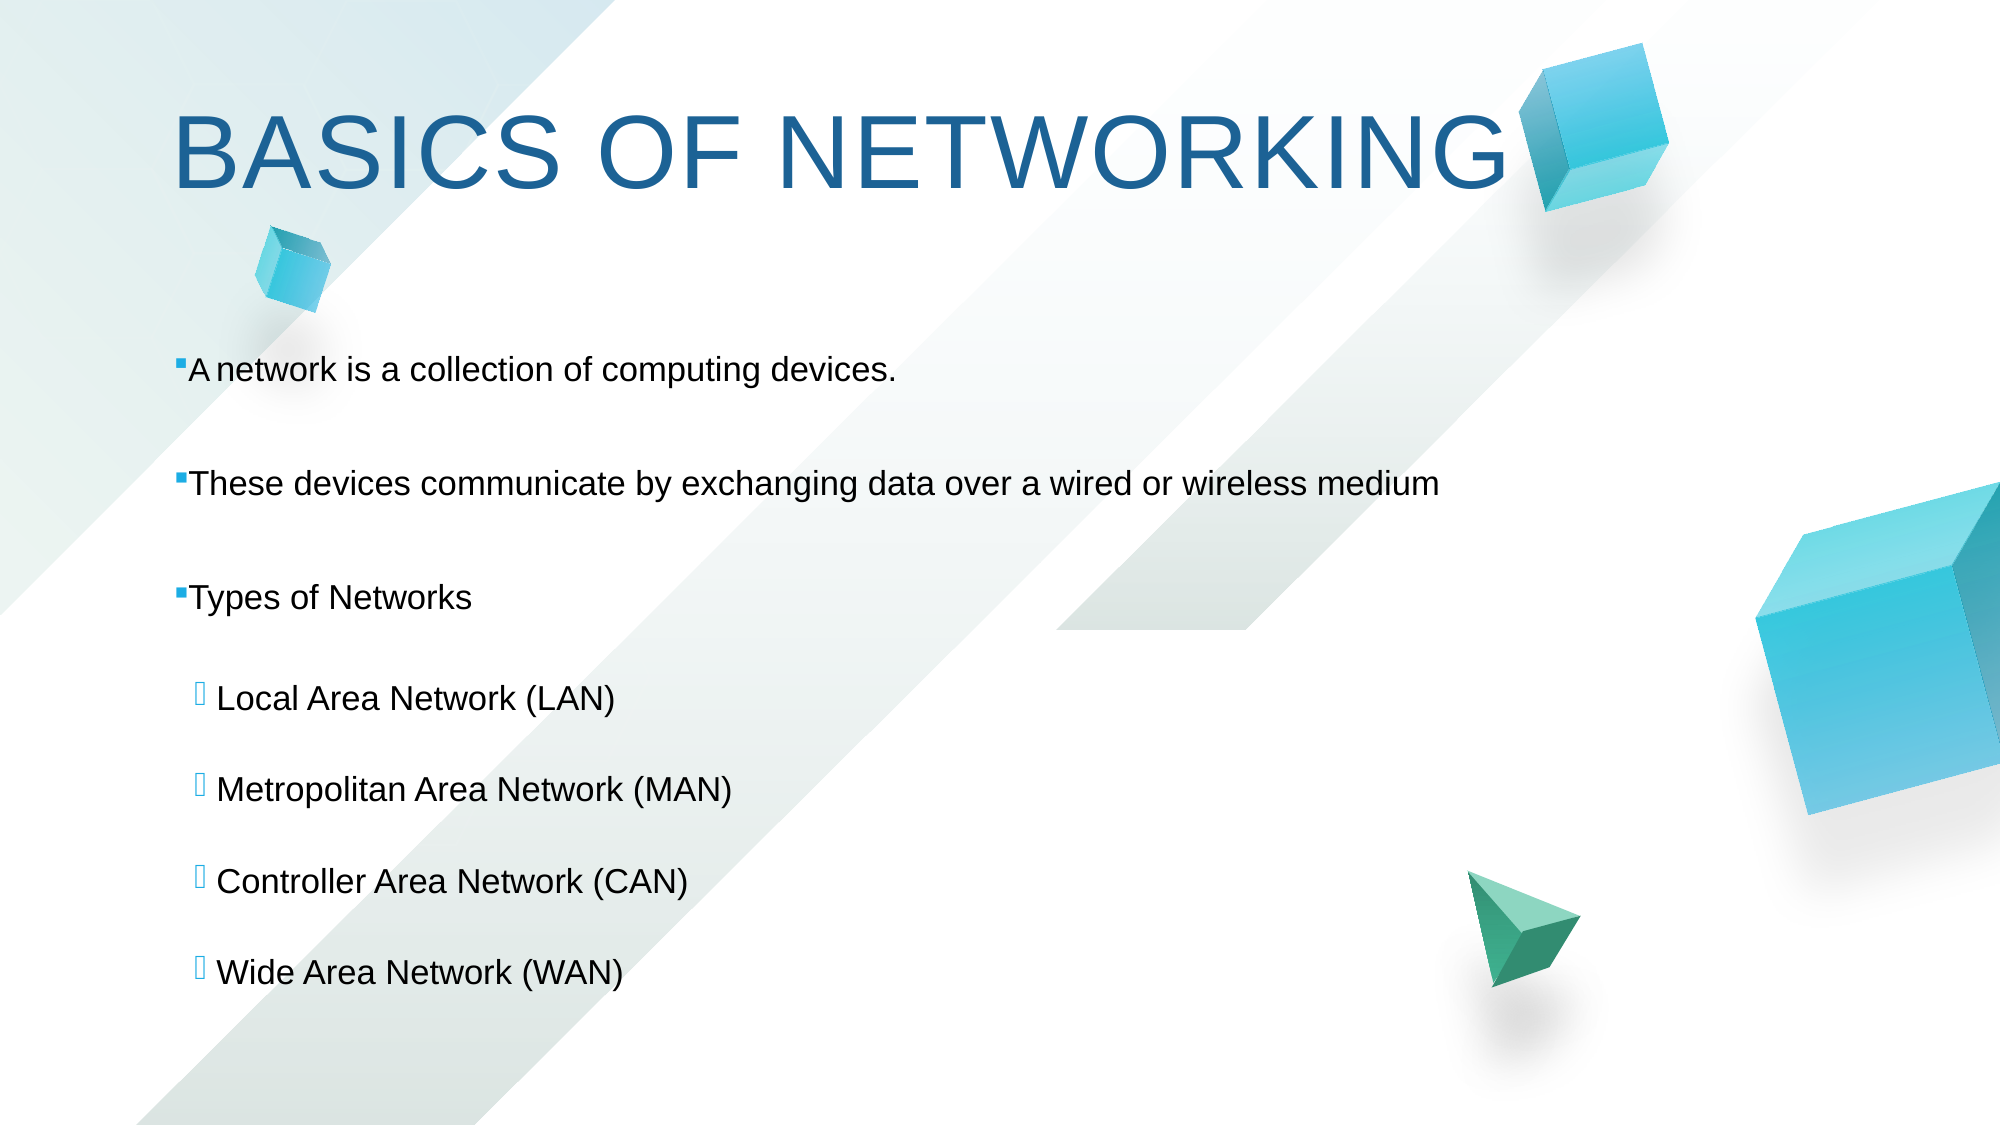

Basics of Networking
2018

A network is a collection of computing devices.

These devices communicate by exchanging data over a wired or wireless medium

Types of Networks

Local Area Network (LAN)

Metropolitan Area Network (MAN)

Controller Area Network (CAN)

Wide Area Network (WAN)